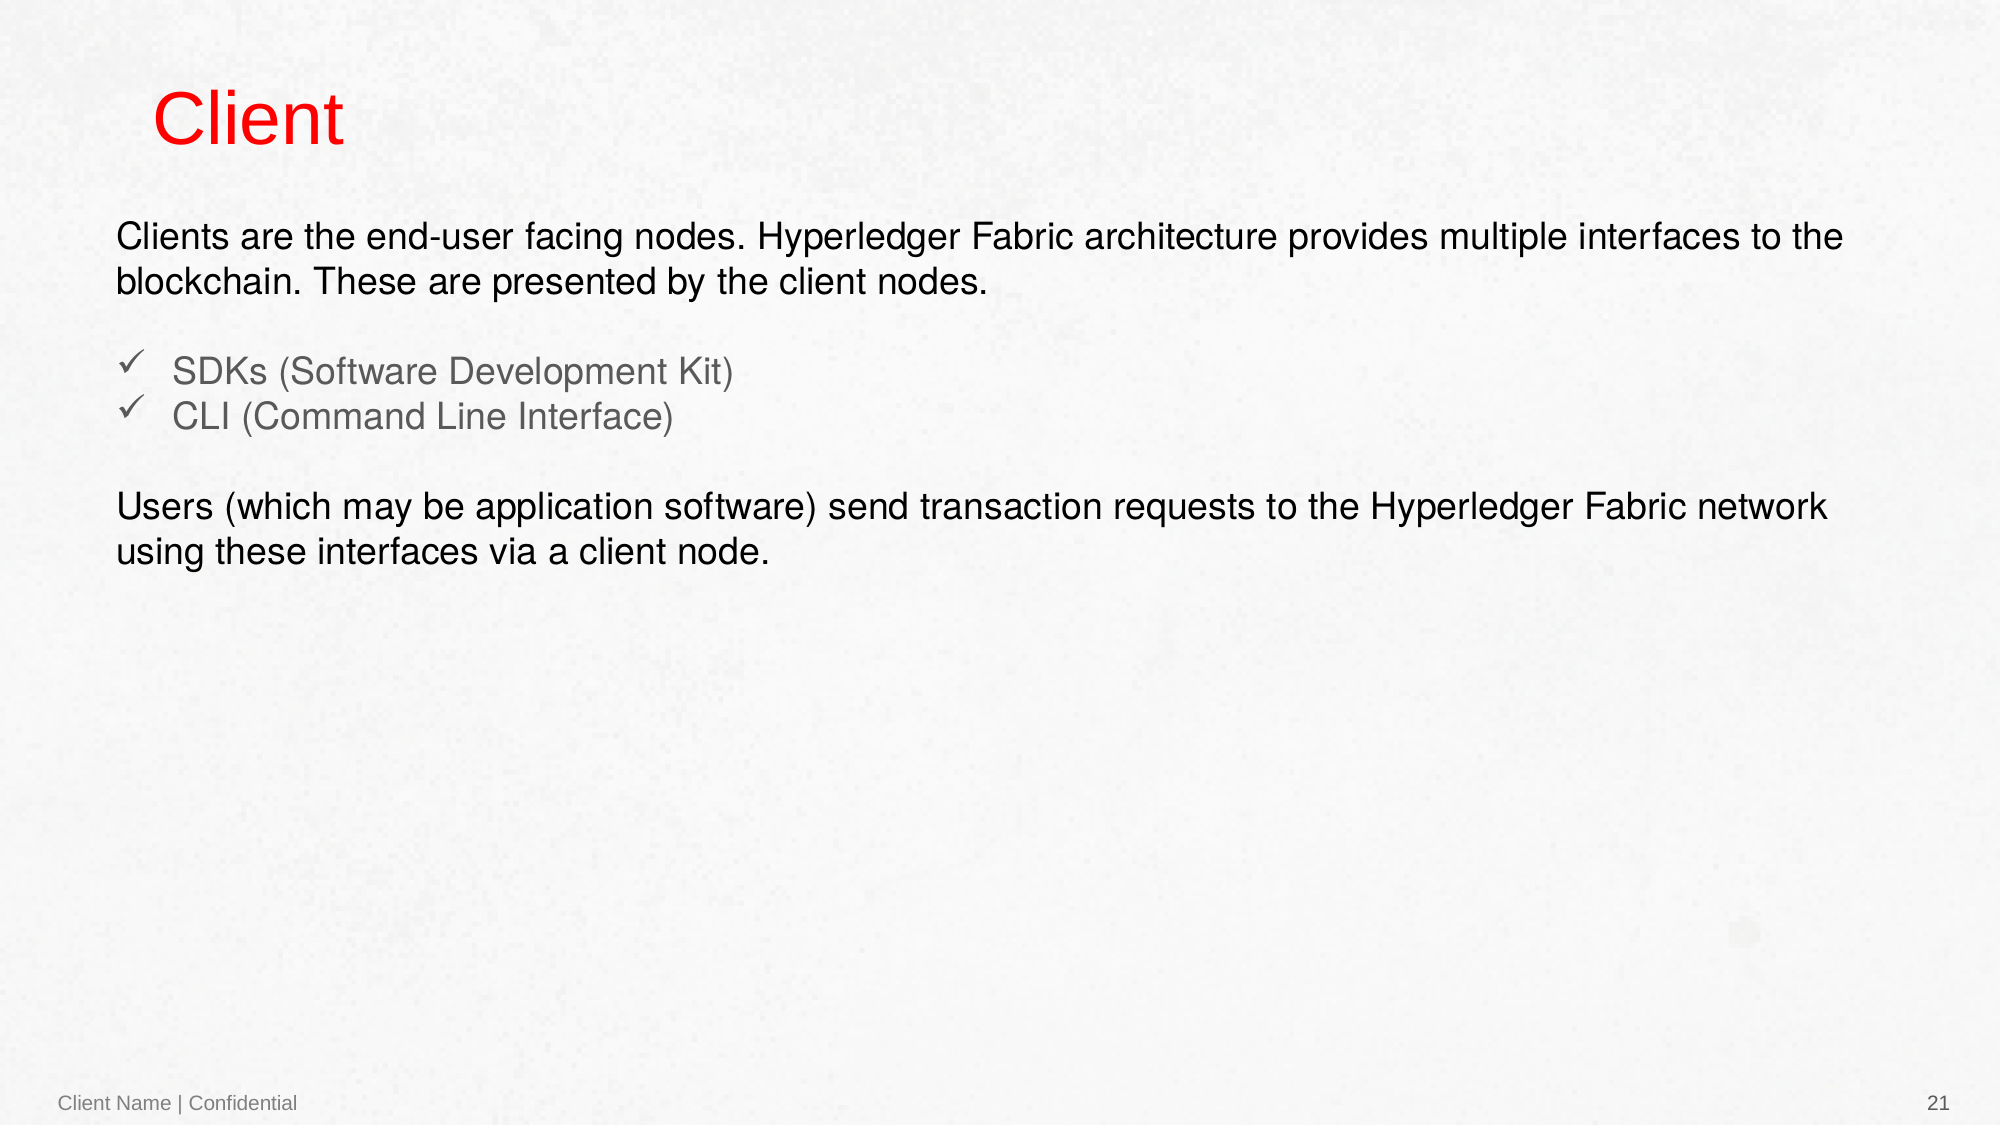

Client
Clients are the end-user facing nodes. Hyperledger Fabric architecture provides multiple interfaces to the blockchain. These are presented by the client nodes.

SDKs (Software Development Kit)
CLI (Command Line Interface)

Users (which may be application software) send transaction requests to the Hyperledger Fabric network using these interfaces via a client node.